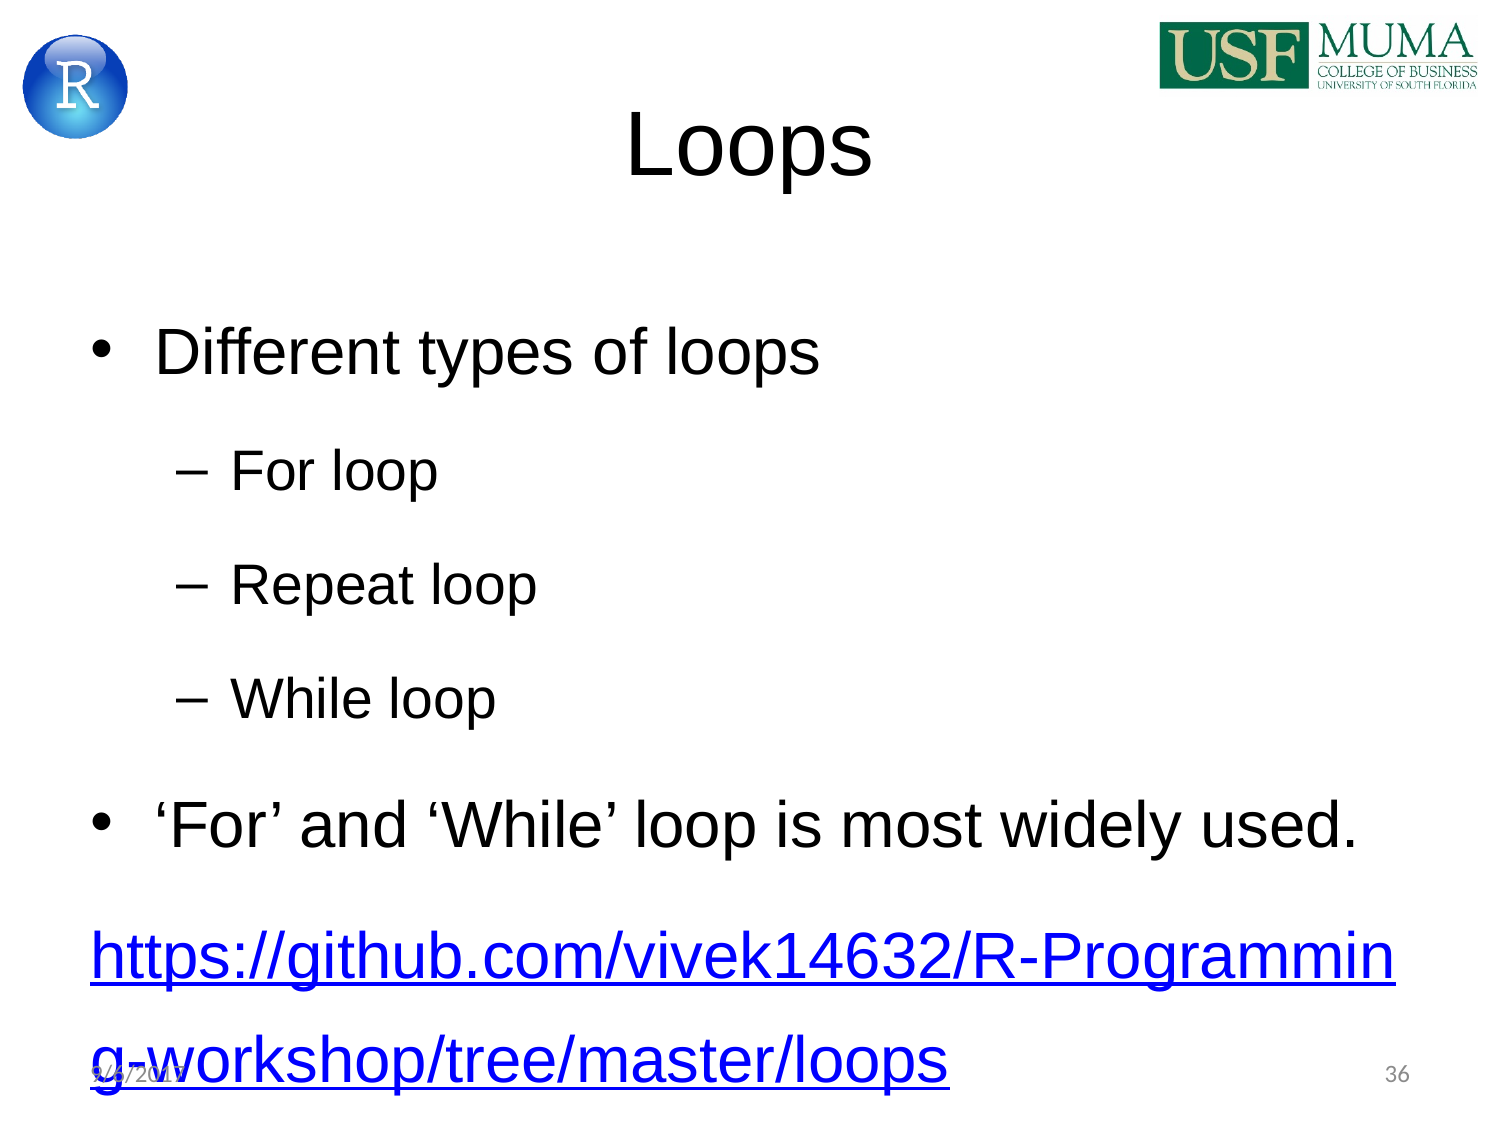

# Loops
Different types of loops
For loop
Repeat loop
While loop
‘For’ and ‘While’ loop is most widely used.
https://github.com/vivek14632/R-Programming-workshop/tree/master/loops

9/6/2017
36